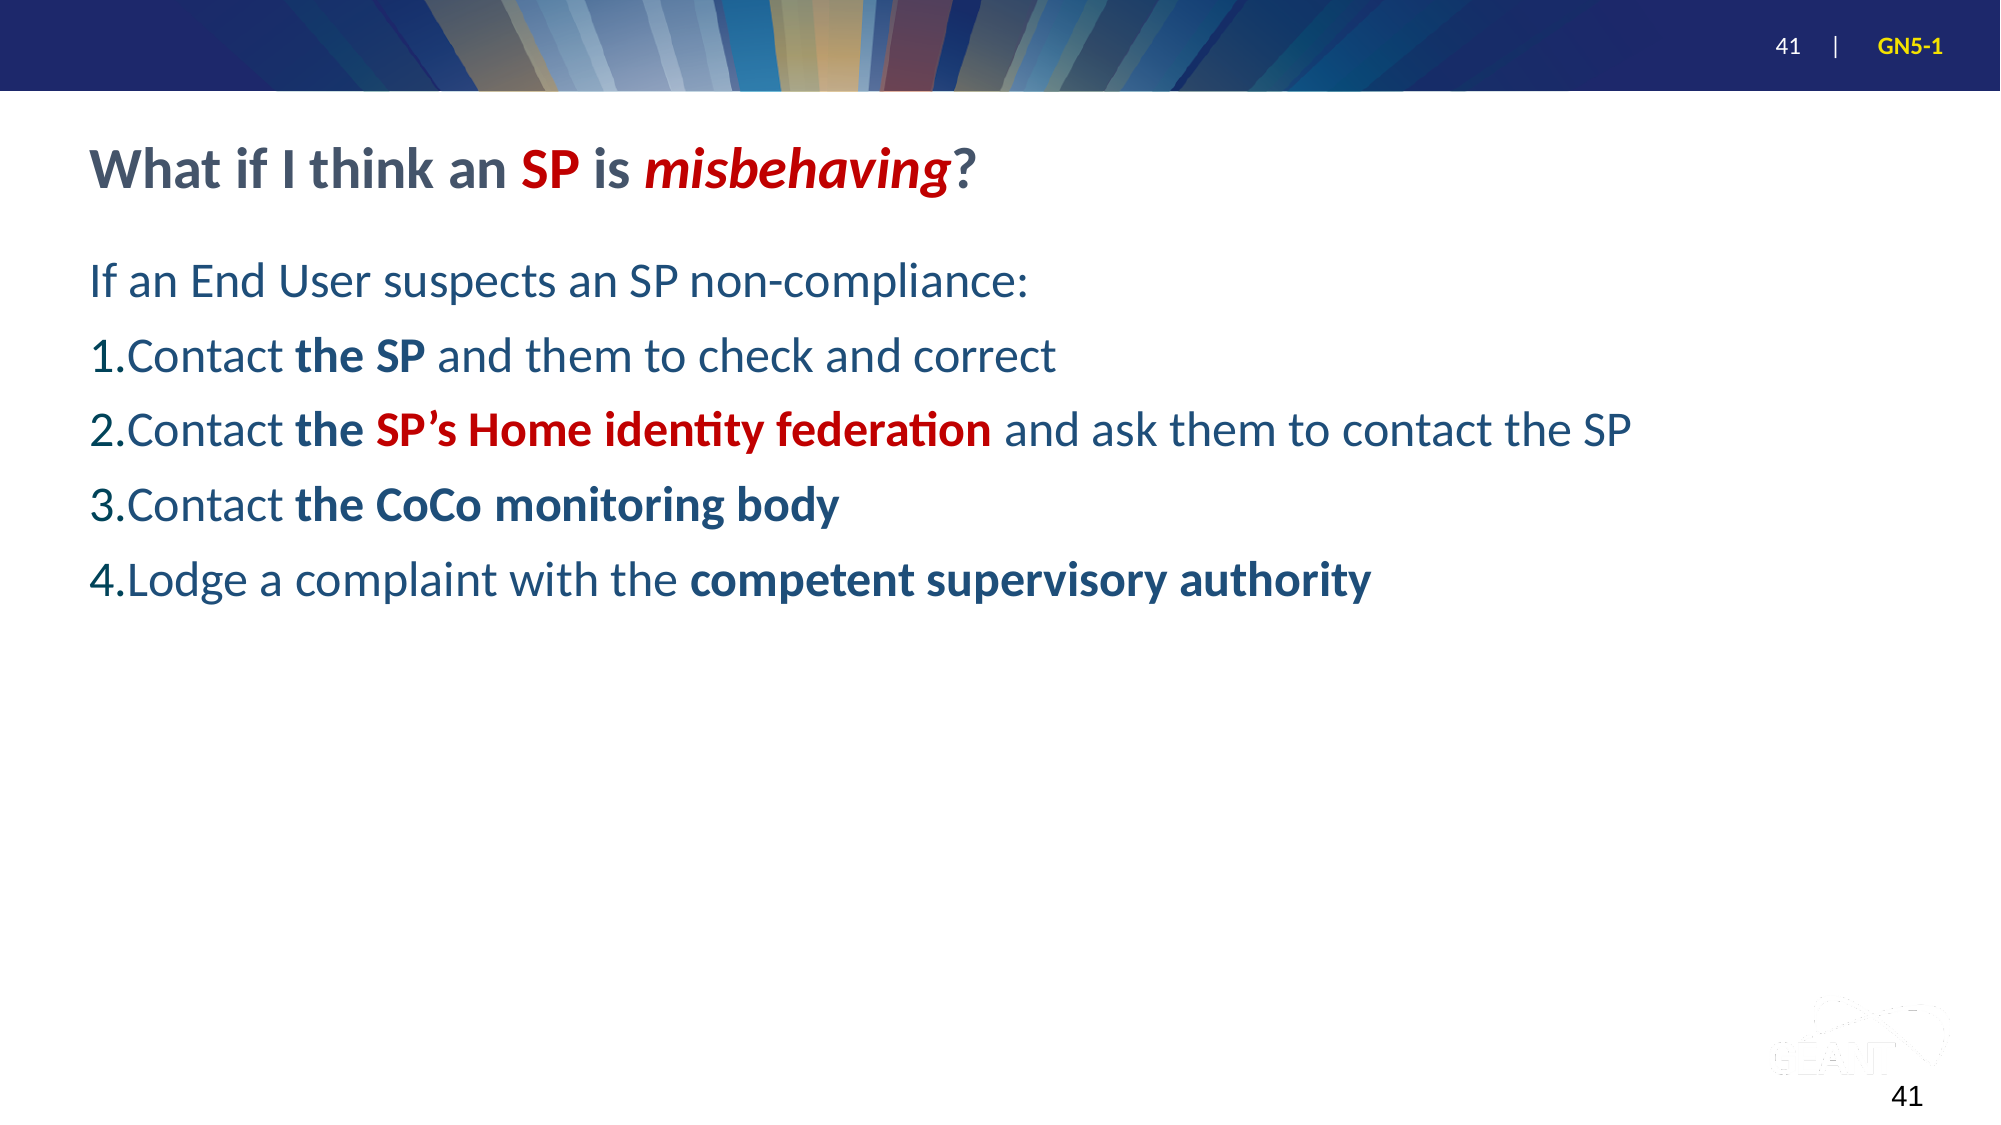

# What if I think an SP is misbehaving?
If an End User suspects an SP non-compliance:
Contact the SP and them to check and correct
Contact the SP’s Home identity federation and ask them to contact the SP
Contact the CoCo monitoring body
Lodge a complaint with the competent supervisory authority
41